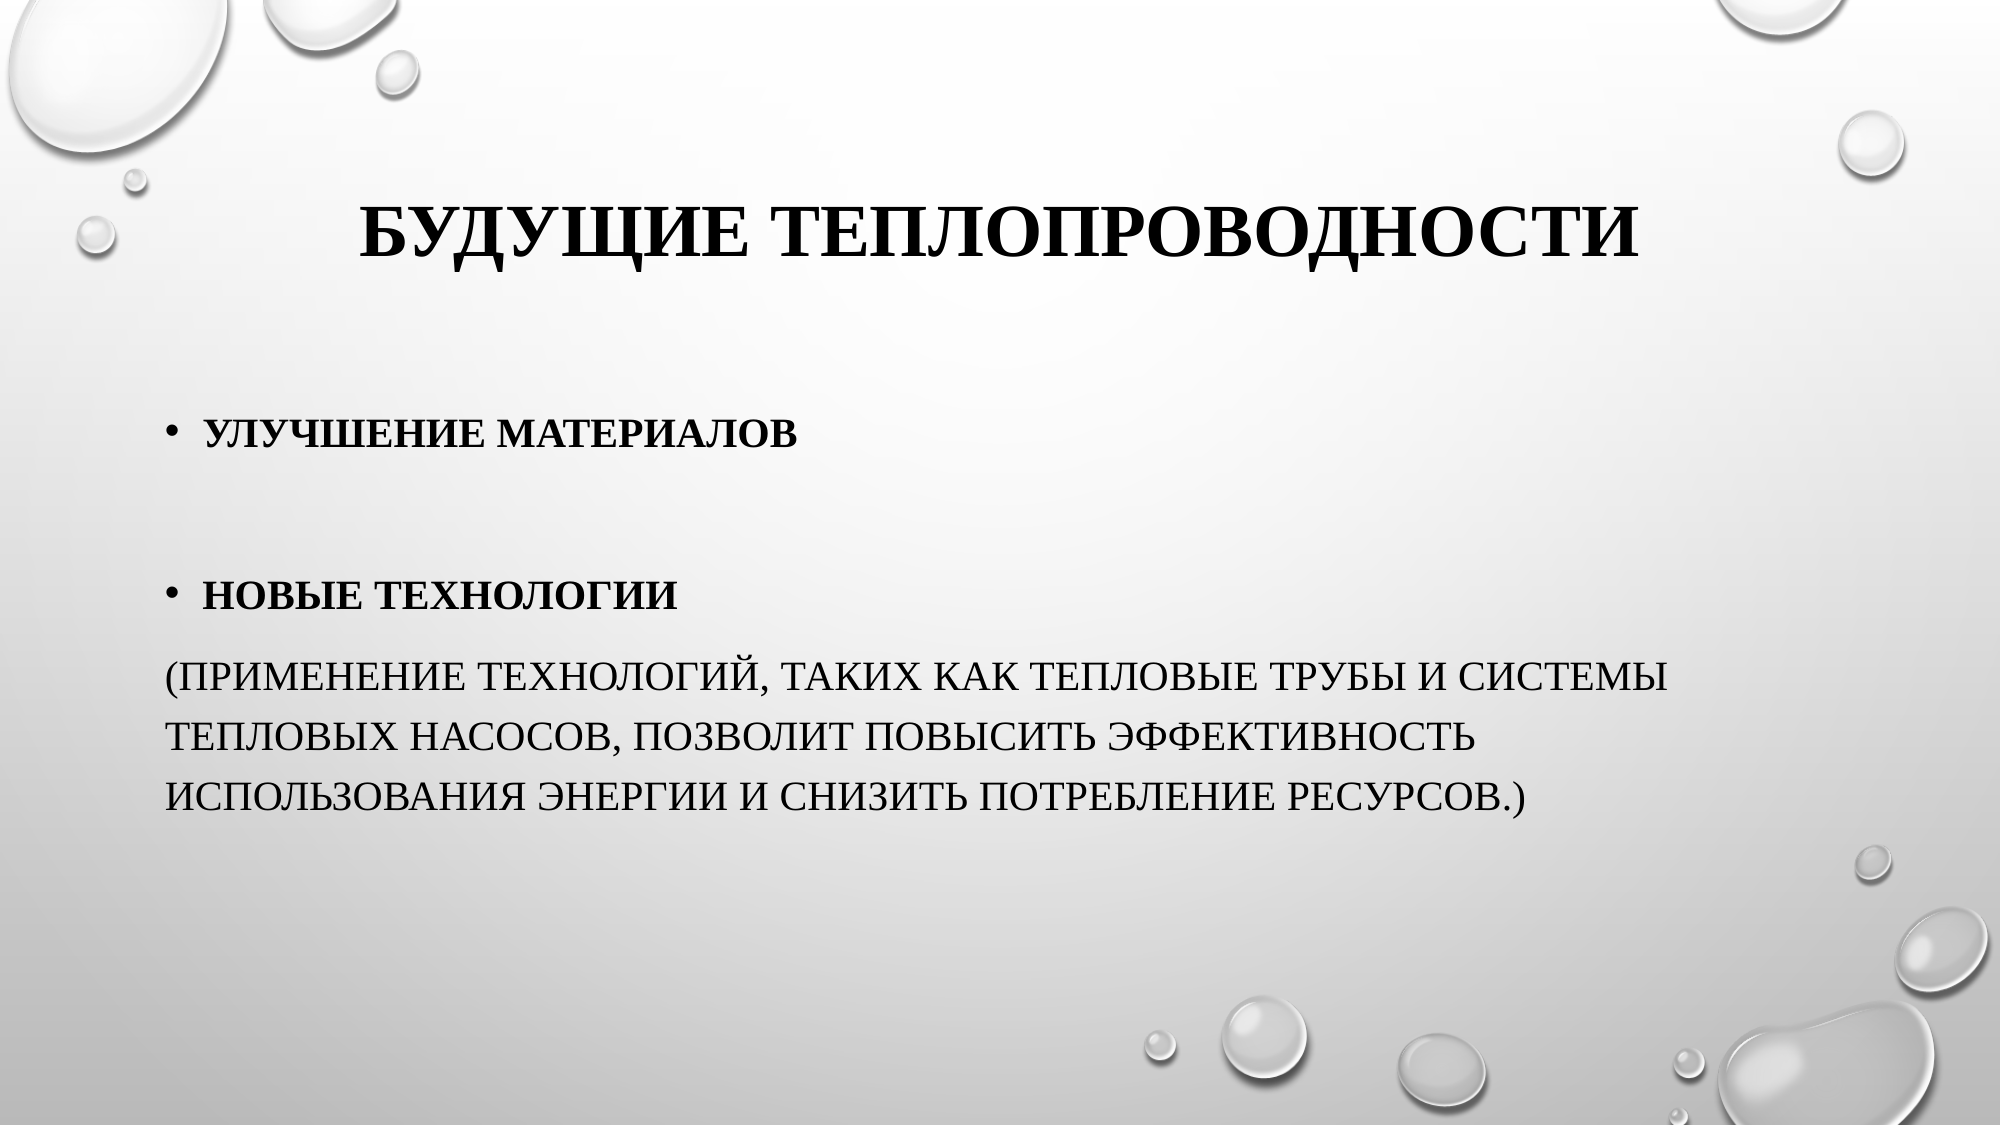

# Будущие теплопроводности
Улучшение материалов

Новые технологии
(Применение технологий, таких как тепловые трубы и системы тепловых насосов, позволит повысить эффективность использования энергии и снизить потребление ресурсов.)